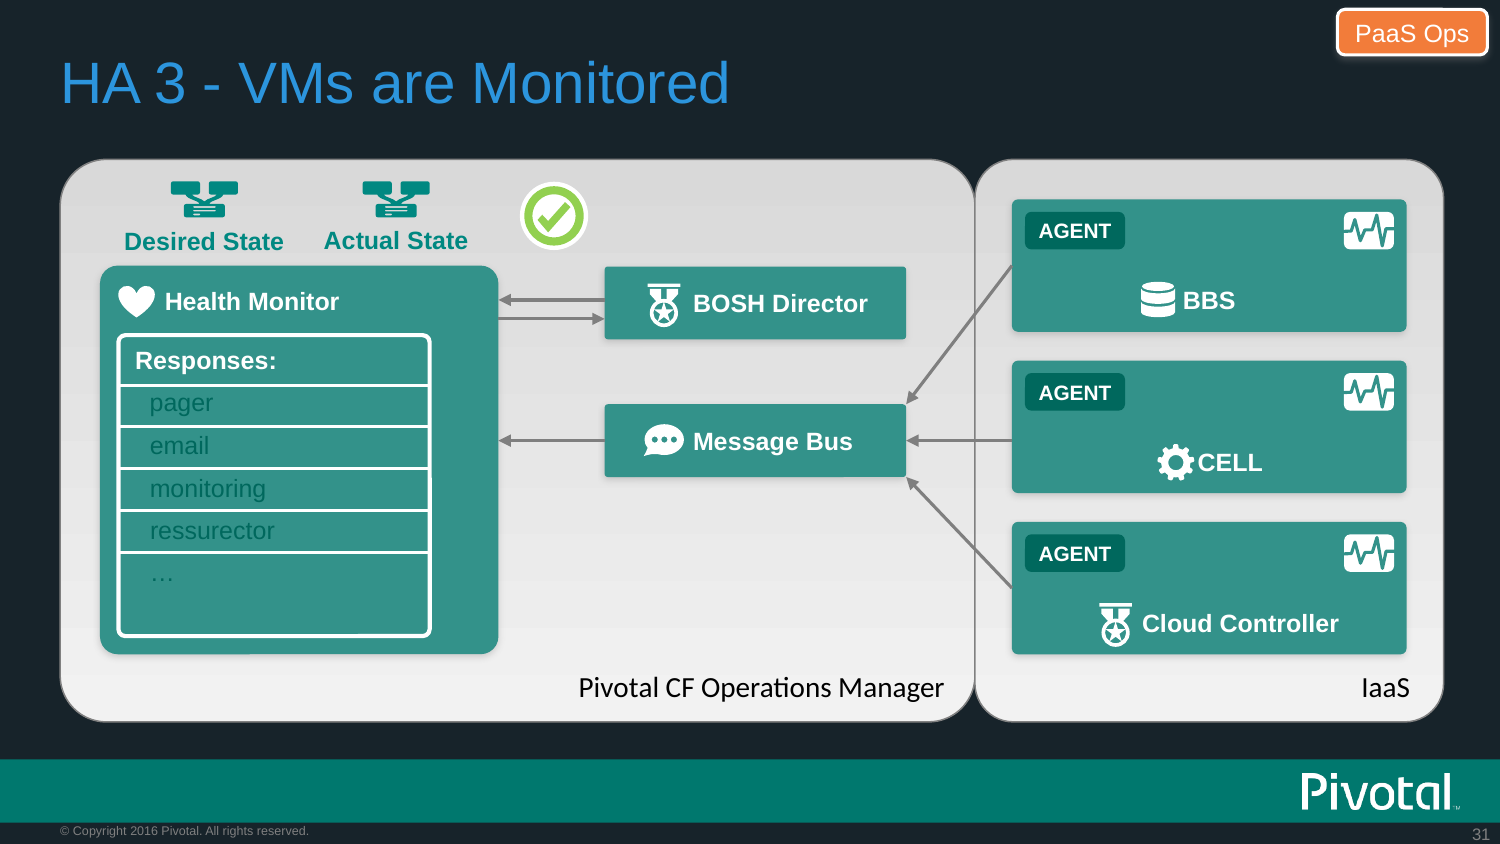

PaaS Ops
# HA 3 - VMs are Monitored

Desired State

Actual State

BBS
AGENT

 Health Monitor
     BOSH Director

Responses:
      CELL
AGENT

pager
     Message Bus

email
monitoring
ressurector
         Cloud Controller
AGENT

…
Pivotal CF Operations Manager
IaaS